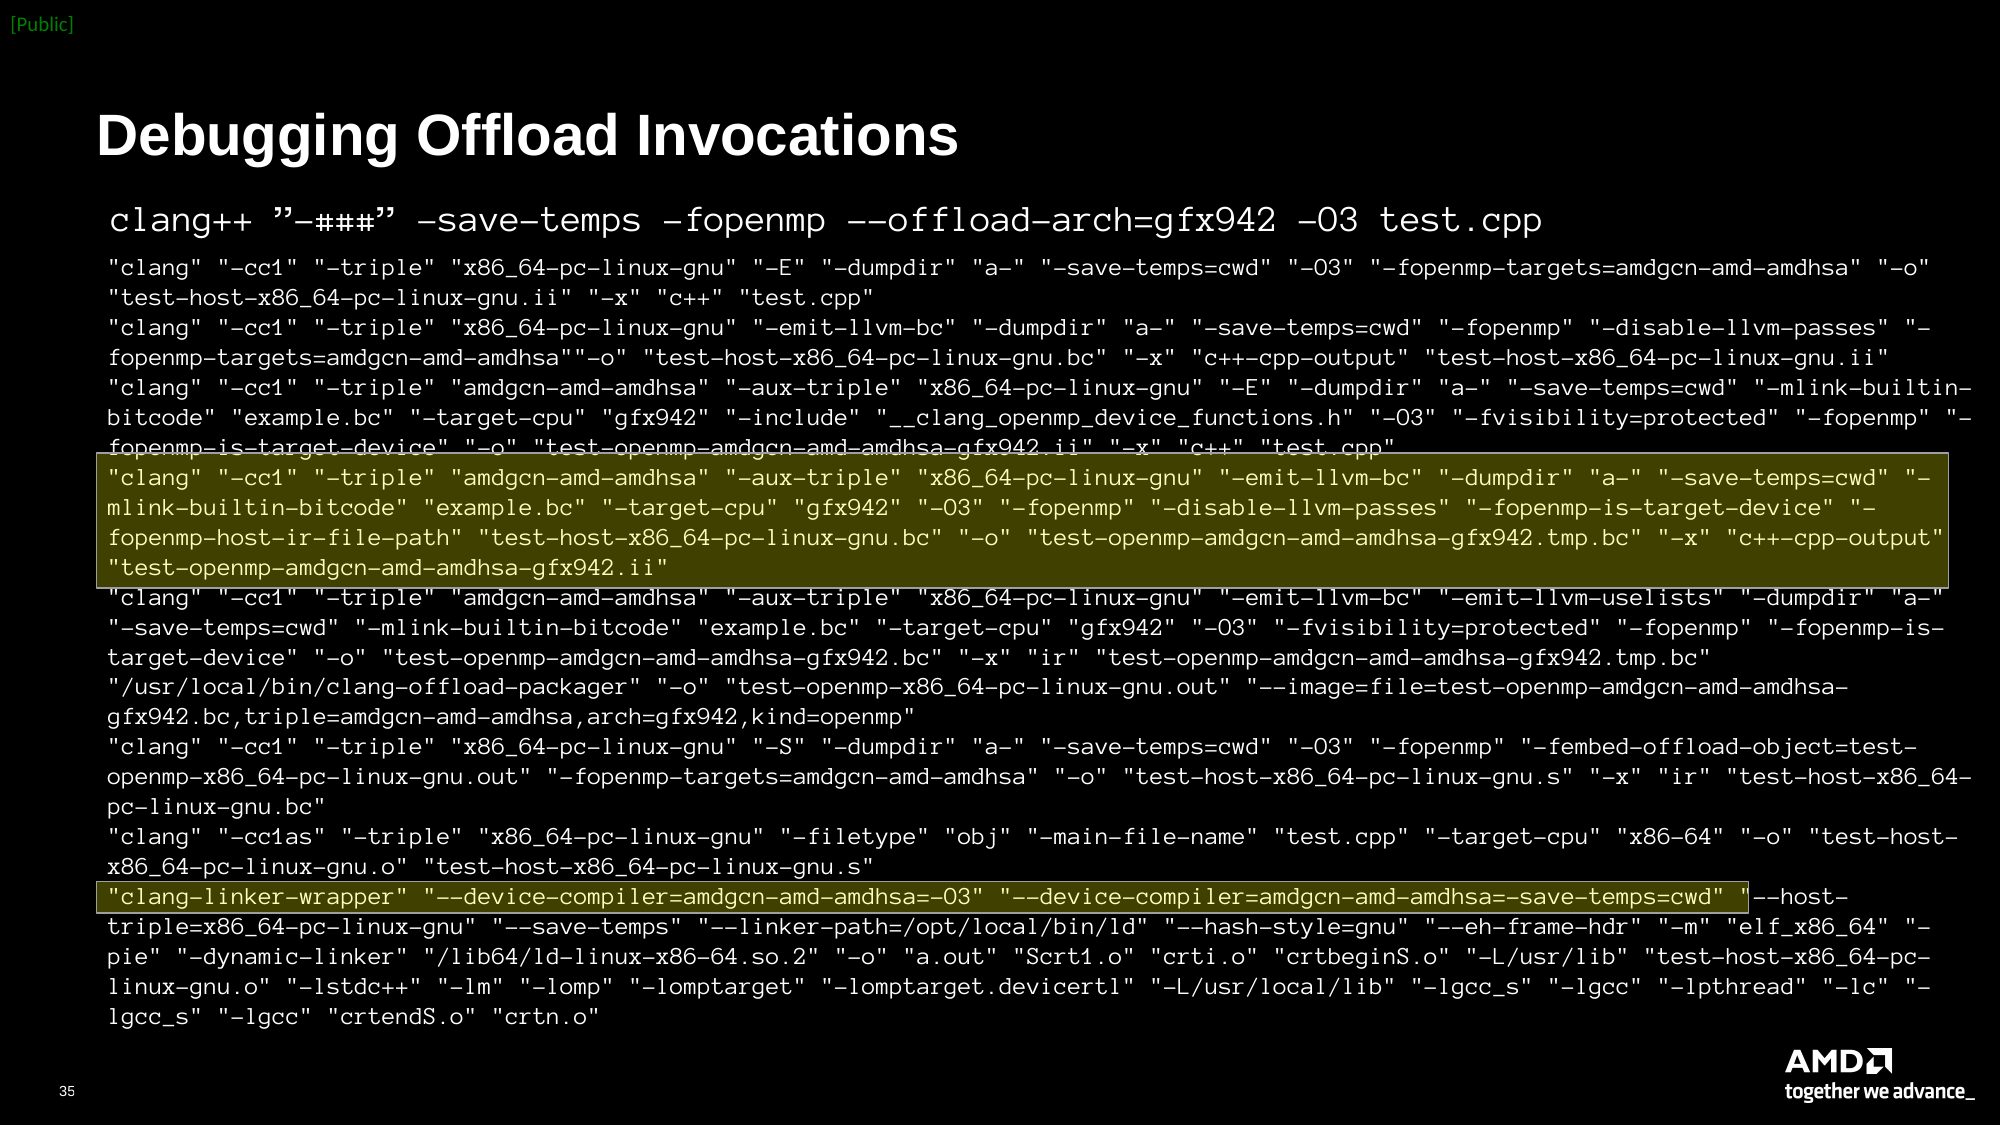

# Debugging Offload Invocations
clang++ ”-###” –save-temps -fopenmp --offload-arch=gfx942 -O3 test.cpp
"clang" "-cc1" "-triple" "x86_64-pc-linux-gnu" "-E" "-dumpdir" "a-" "-save-temps=cwd" "-O3" "-fopenmp-targets=amdgcn-amd-amdhsa" "-o" "test-host-x86_64-pc-linux-gnu.ii" "-x" "c++" "test.cpp"
"clang" "-cc1" "-triple" "x86_64-pc-linux-gnu" "-emit-llvm-bc" "-dumpdir" "a-" "-save-temps=cwd" "-fopenmp" "-disable-llvm-passes" "-fopenmp-targets=amdgcn-amd-amdhsa""-o" "test-host-x86_64-pc-linux-gnu.bc" "-x" "c++-cpp-output" "test-host-x86_64-pc-linux-gnu.ii"
"clang" "-cc1" "-triple" "amdgcn-amd-amdhsa" "-aux-triple" "x86_64-pc-linux-gnu" "-E" "-dumpdir" "a-" "-save-temps=cwd" "-mlink-builtin-bitcode" "example.bc" "-target-cpu" "gfx942" "-include" "__clang_openmp_device_functions.h" "-O3" "-fvisibility=protected" "-fopenmp" "-fopenmp-is-target-device" "-o" "test-openmp-amdgcn-amd-amdhsa-gfx942.ii" "-x" "c++" "test.cpp"
"clang" "-cc1" "-triple" "amdgcn-amd-amdhsa" "-aux-triple" "x86_64-pc-linux-gnu" "-emit-llvm-bc" "-dumpdir" "a-" "-save-temps=cwd" "-mlink-builtin-bitcode" "example.bc" "-target-cpu" "gfx942" "-O3" "-fopenmp" "-disable-llvm-passes" "-fopenmp-is-target-device" "-fopenmp-host-ir-file-path" "test-host-x86_64-pc-linux-gnu.bc" "-o" "test-openmp-amdgcn-amd-amdhsa-gfx942.tmp.bc" "-x" "c++-cpp-output" "test-openmp-amdgcn-amd-amdhsa-gfx942.ii"
"clang" "-cc1" "-triple" "amdgcn-amd-amdhsa" "-aux-triple" "x86_64-pc-linux-gnu" "-emit-llvm-bc" "-emit-llvm-uselists" "-dumpdir" "a-" "-save-temps=cwd" "-mlink-builtin-bitcode" "example.bc" "-target-cpu" "gfx942" "-O3" "-fvisibility=protected" "-fopenmp" "-fopenmp-is-target-device" "-o" "test-openmp-amdgcn-amd-amdhsa-gfx942.bc" "-x" "ir" "test-openmp-amdgcn-amd-amdhsa-gfx942.tmp.bc"
"/usr/local/bin/clang-offload-packager" "-o" "test-openmp-x86_64-pc-linux-gnu.out" "--image=file=test-openmp-amdgcn-amd-amdhsa-gfx942.bc,triple=amdgcn-amd-amdhsa,arch=gfx942,kind=openmp"
"clang" "-cc1" "-triple" "x86_64-pc-linux-gnu" "-S" "-dumpdir" "a-" "-save-temps=cwd" "-O3" "-fopenmp" "-fembed-offload-object=test-openmp-x86_64-pc-linux-gnu.out" "-fopenmp-targets=amdgcn-amd-amdhsa" "-o" "test-host-x86_64-pc-linux-gnu.s" "-x" "ir" "test-host-x86_64-pc-linux-gnu.bc"
"clang" "-cc1as" "-triple" "x86_64-pc-linux-gnu" "-filetype" "obj" "-main-file-name" "test.cpp" "-target-cpu" "x86-64" "-o" "test-host-x86_64-pc-linux-gnu.o" "test-host-x86_64-pc-linux-gnu.s"
"clang-linker-wrapper" "--device-compiler=amdgcn-amd-amdhsa=-O3" "--device-compiler=amdgcn-amd-amdhsa=-save-temps=cwd" "--host-triple=x86_64-pc-linux-gnu" "--save-temps" "--linker-path=/opt/local/bin/ld" "--hash-style=gnu" "--eh-frame-hdr" "-m" "elf_x86_64" "-pie" "-dynamic-linker" "/lib64/ld-linux-x86-64.so.2" "-o" "a.out" "Scrt1.o" "crti.o" "crtbeginS.o" "-L/usr/lib" "test-host-x86_64-pc-linux-gnu.o" "-lstdc++" "-lm" "-lomp" "-lomptarget" "-lomptarget.devicertl" "-L/usr/local/lib" "-lgcc_s" "-lgcc" "-lpthread" "-lc" "-lgcc_s" "-lgcc" "crtendS.o" "crtn.o"